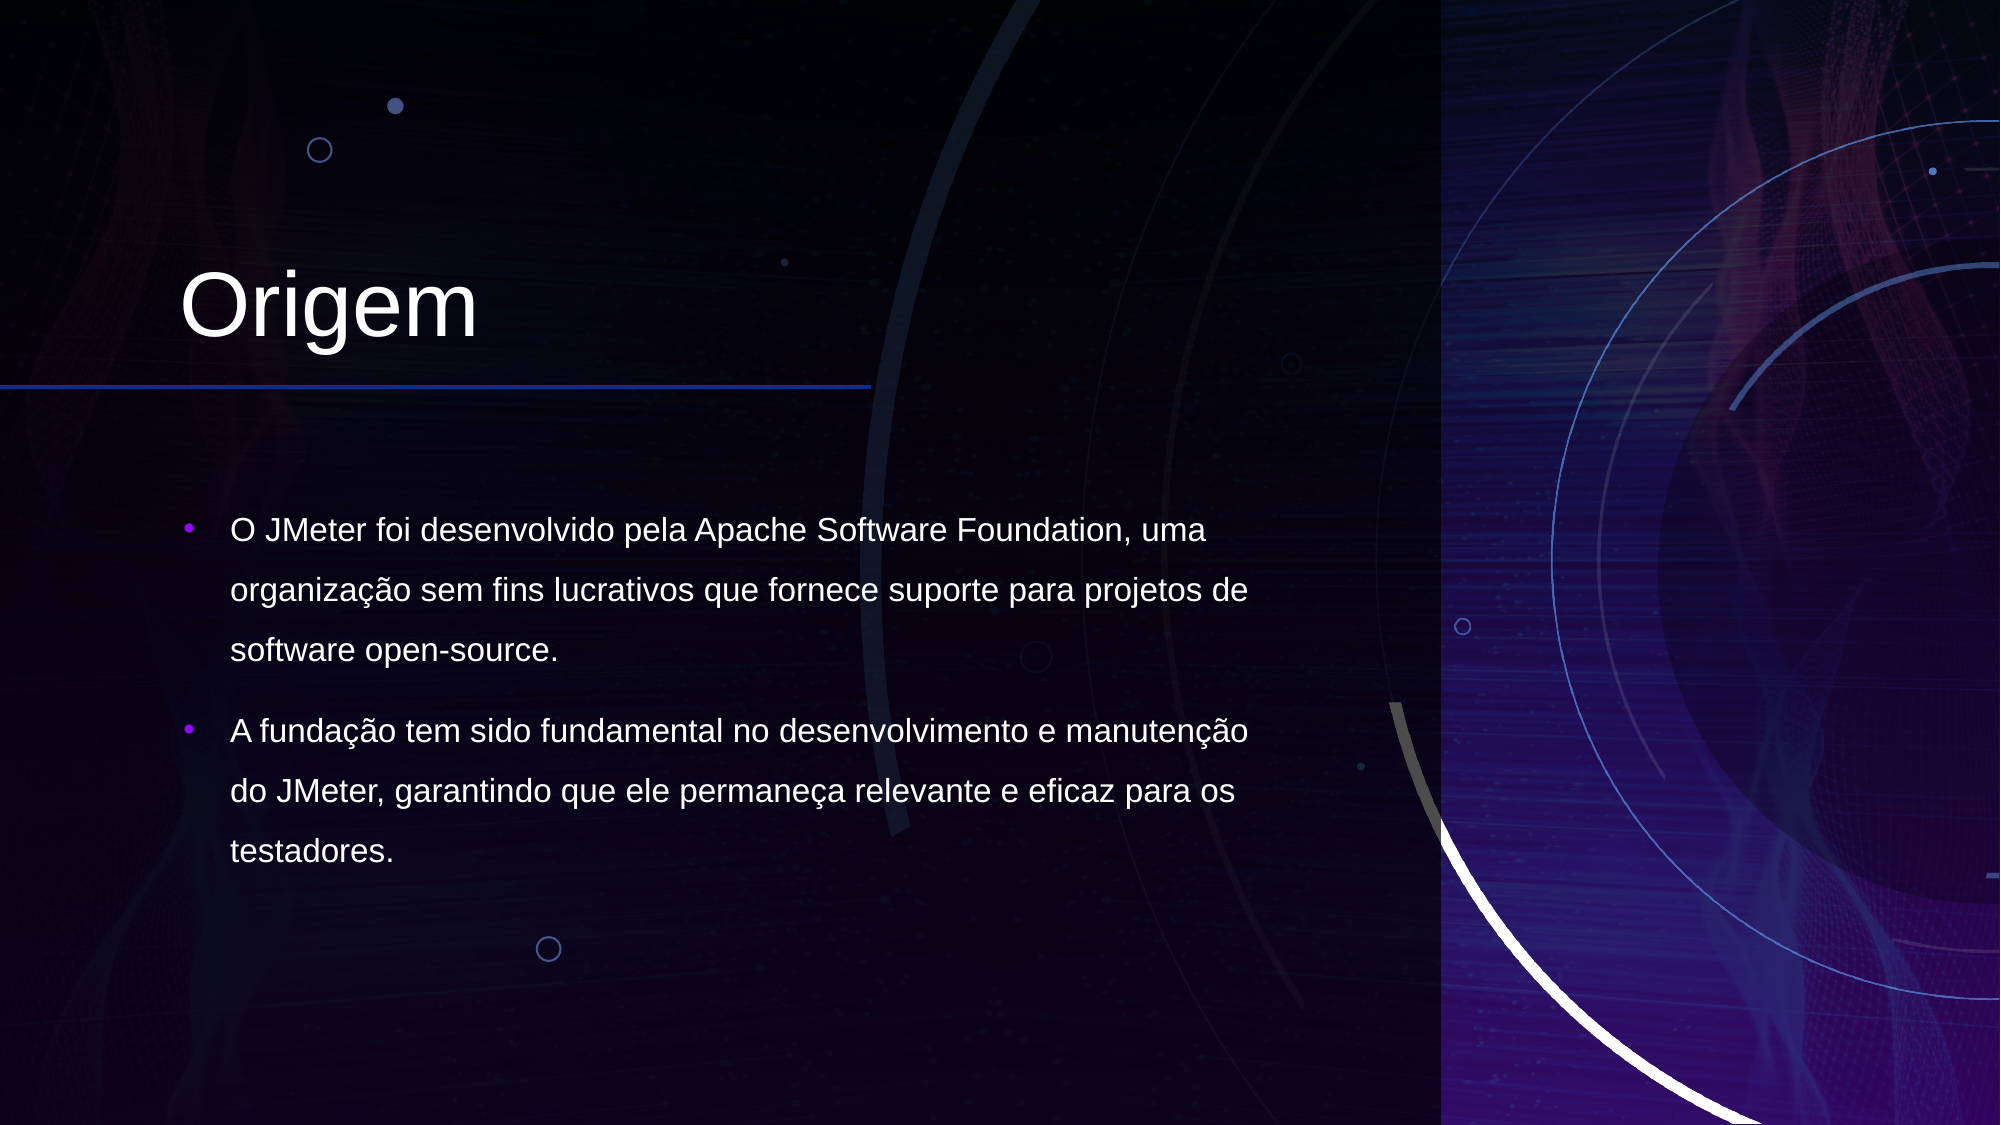

# Origem
O JMeter foi desenvolvido pela Apache Software Foundation, uma organização sem fins lucrativos que fornece suporte para projetos de software open-source.
A fundação tem sido fundamental no desenvolvimento e manutenção do JMeter, garantindo que ele permaneça relevante e eficaz para os testadores.